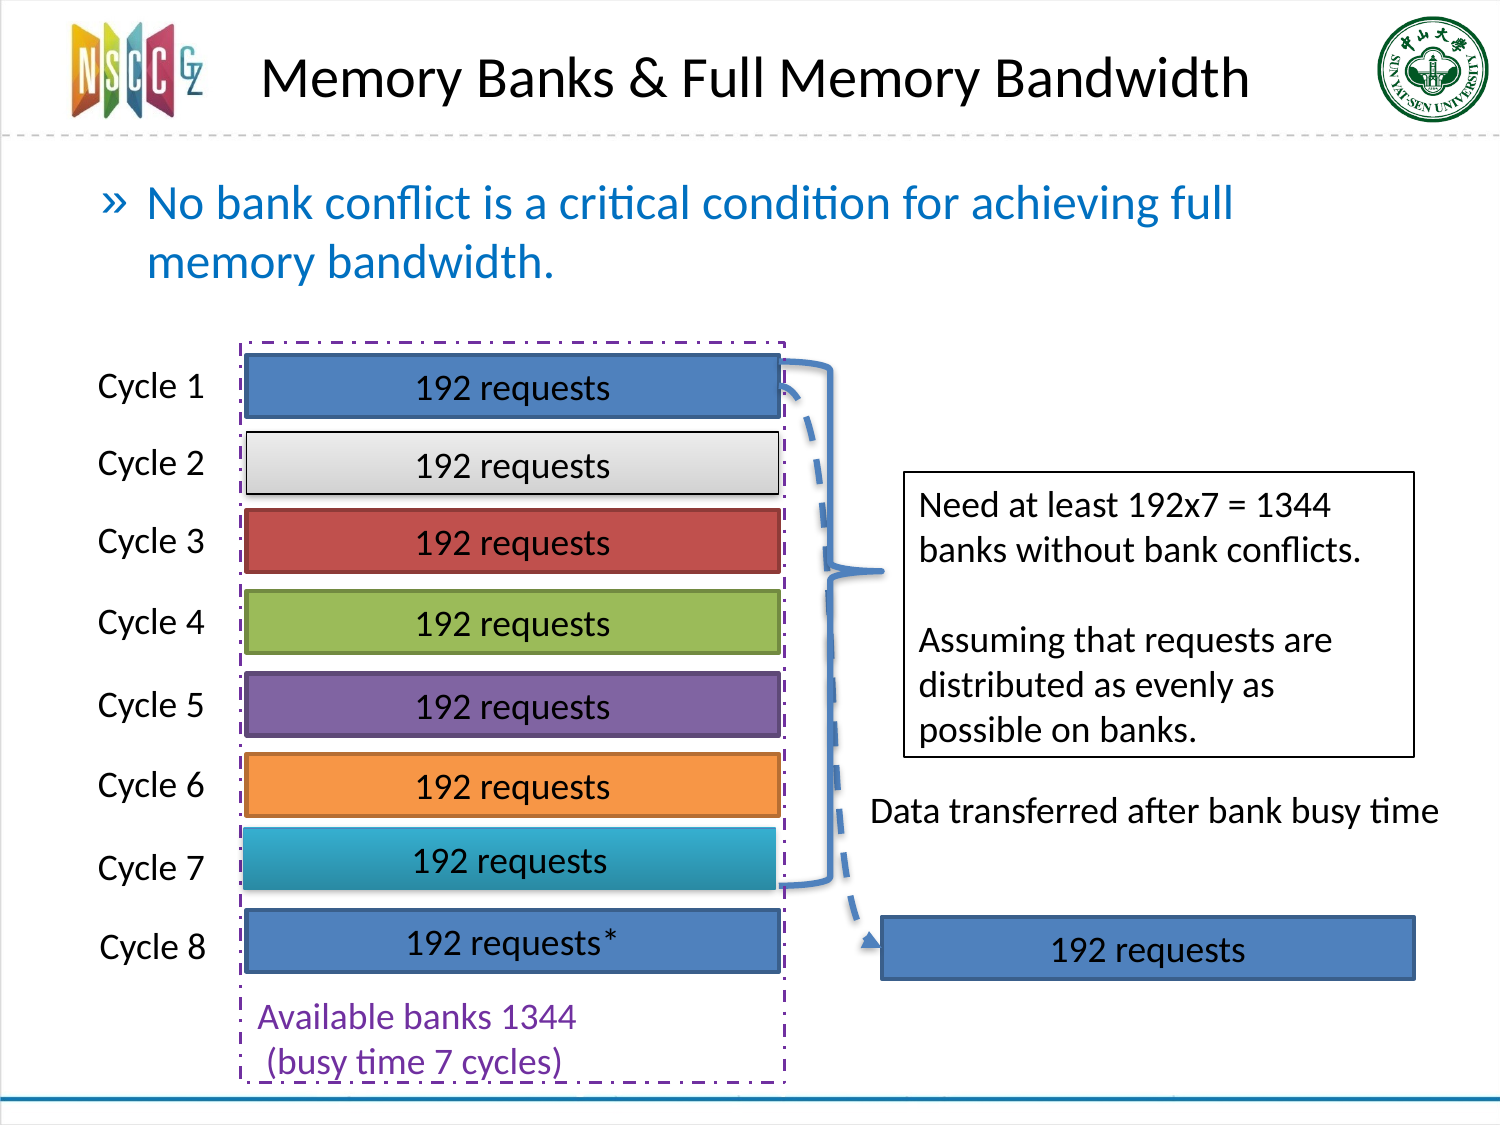

# Memory Banks & Full Memory Bandwidth

No bank conflict is a critical condition for achieving full memory bandwidth.

Cycle 1
192 requests

Cycle 2
192 requests
Need at least 192x7 = 1344 banks without bank conflicts.

Assuming that requests are distributed as evenly as possible on banks.
Cycle 3
192 requests
Cycle 4
192 requests
Cycle 5
192 requests
Cycle 6
192 requests
Data transferred after bank busy time
192 requests
Cycle 7
192 requests*
Cycle 8
192 requests
Available banks 1344
 (busy time 7 cycles)